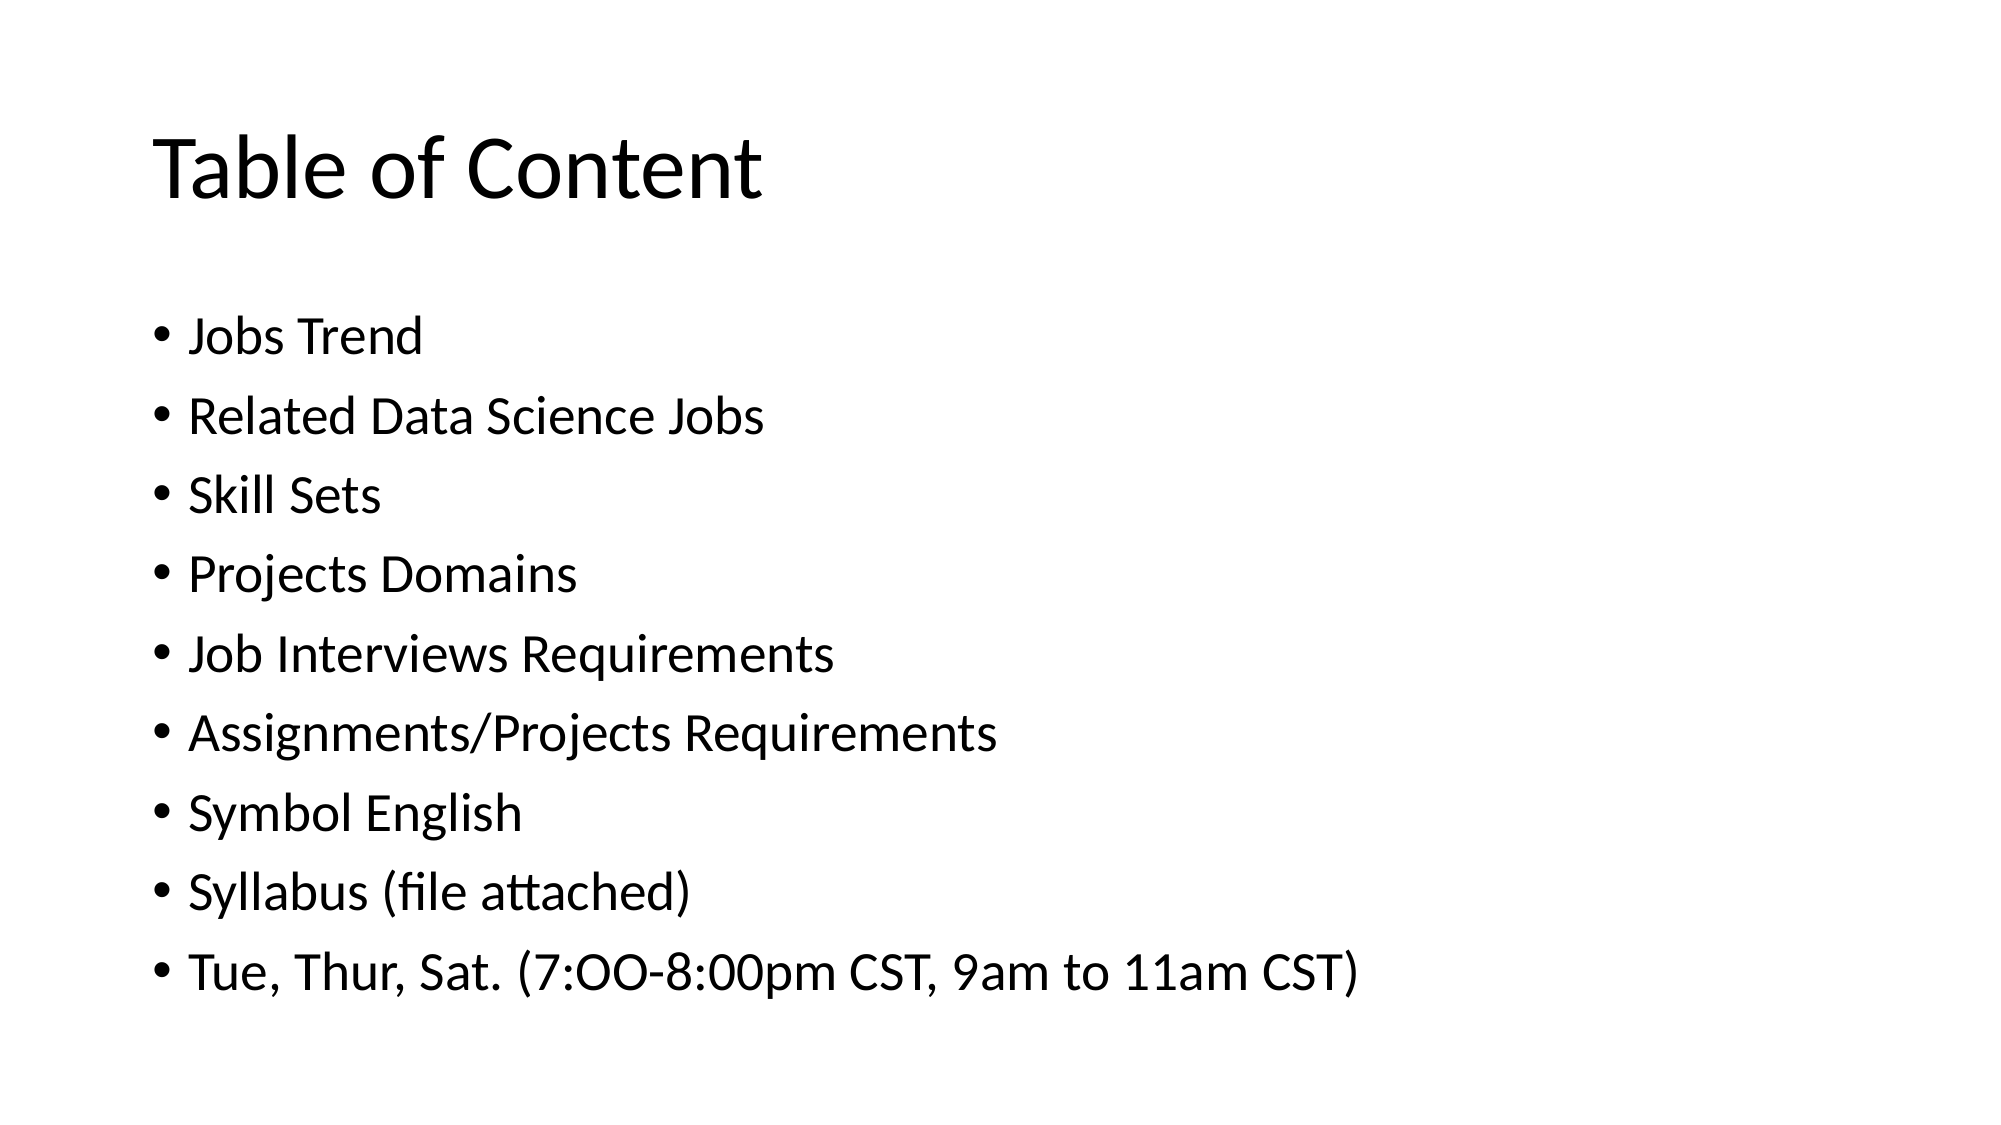

# Table of Content
Jobs Trend
Related Data Science Jobs
Skill Sets
Projects Domains
Job Interviews Requirements
Assignments/Projects Requirements
Symbol English
Syllabus (file attached)
Tue, Thur, Sat. (7:OO-8:00pm CST, 9am to 11am CST)